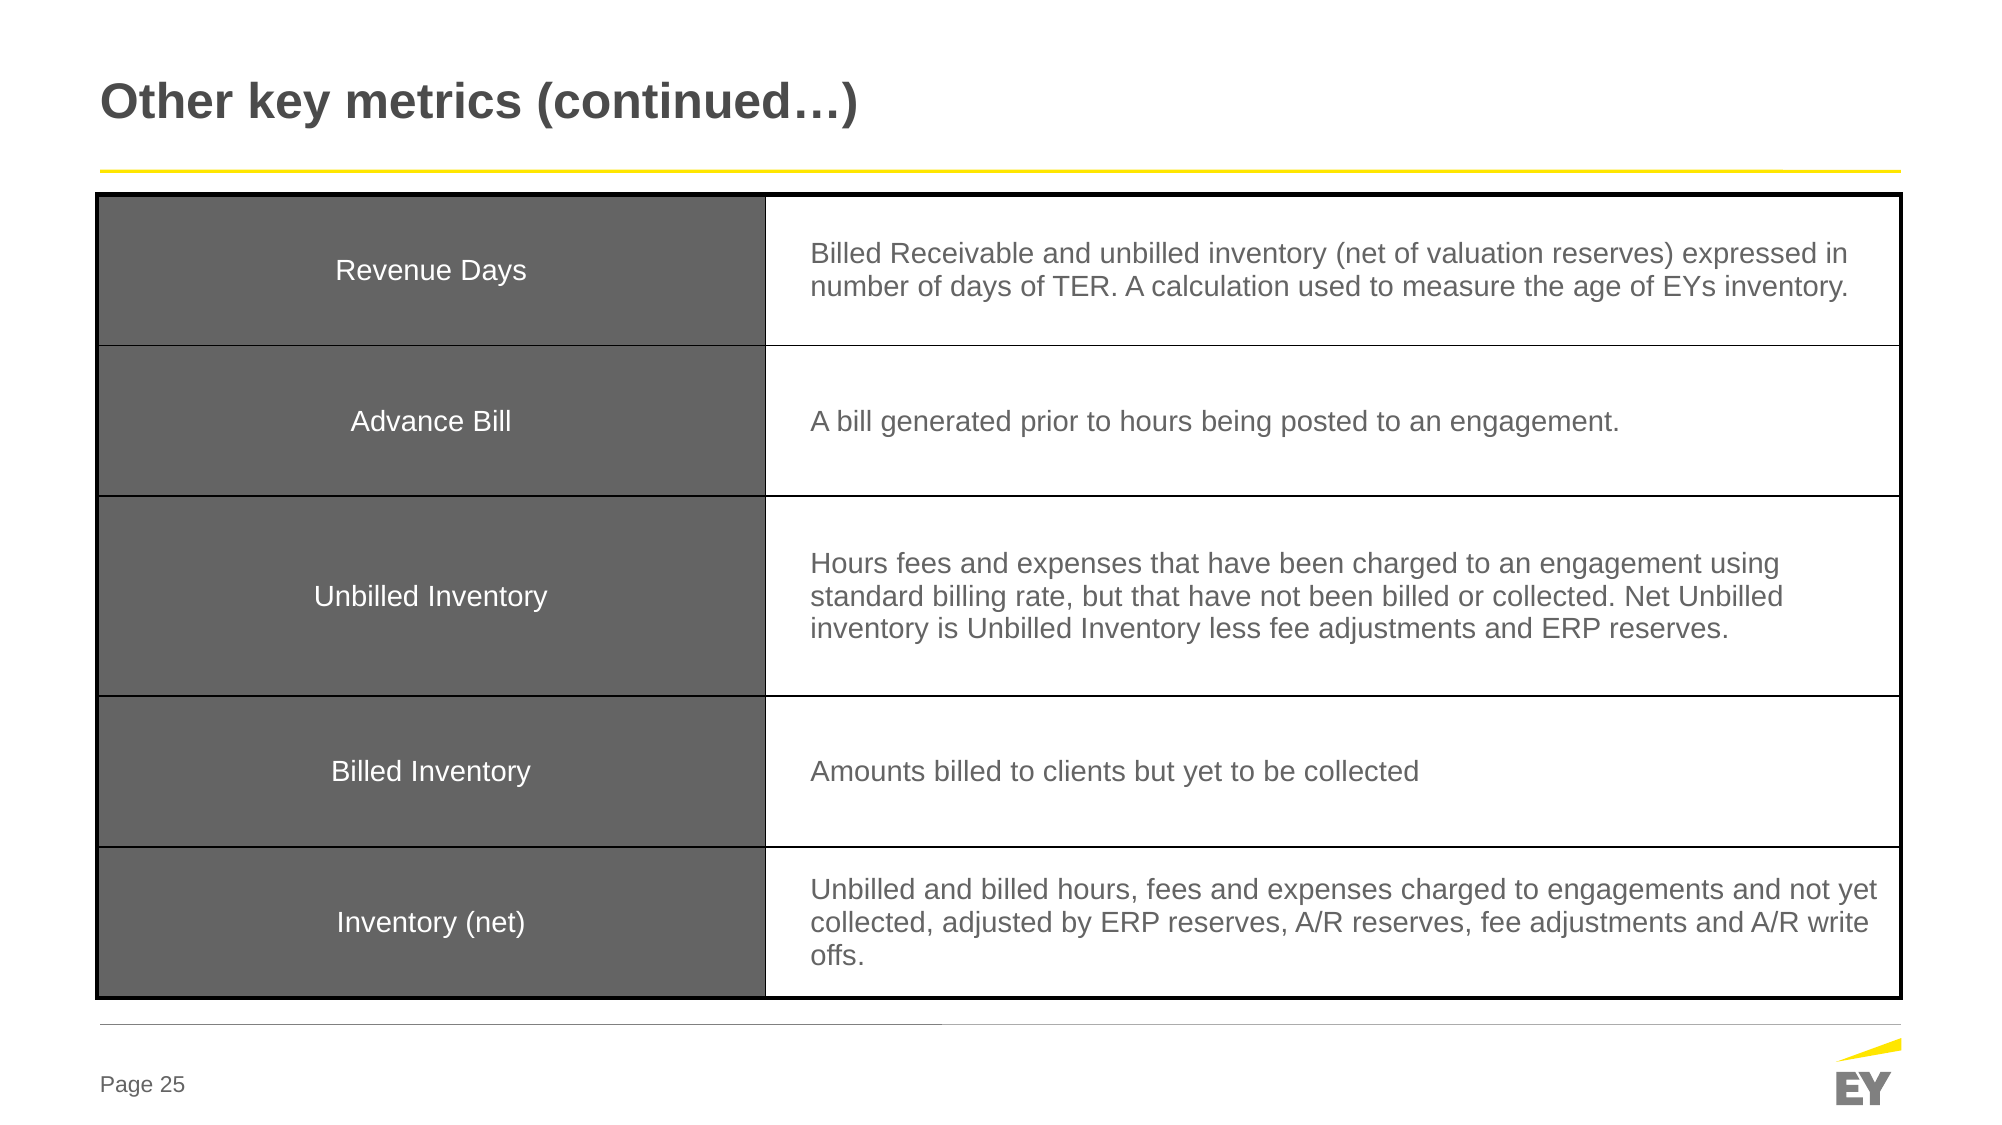

# Other key metrics (continued…)
| Revenue Days | Billed Receivable and unbilled inventory (net of valuation reserves) expressed in number of days of TER. A calculation used to measure the age of EYs inventory. |
| --- | --- |
| Advance Bill | A bill generated prior to hours being posted to an engagement. |
| Unbilled Inventory | Hours fees and expenses that have been charged to an engagement using standard billing rate, but that have not been billed or collected. Net Unbilled inventory is Unbilled Inventory less fee adjustments and ERP reserves. |
| Billed Inventory | Amounts billed to clients but yet to be collected |
| Inventory (net) | Unbilled and billed hours, fees and expenses charged to engagements and not yet collected, adjusted by ERP reserves, A/R reserves, fee adjustments and A/R write offs. |